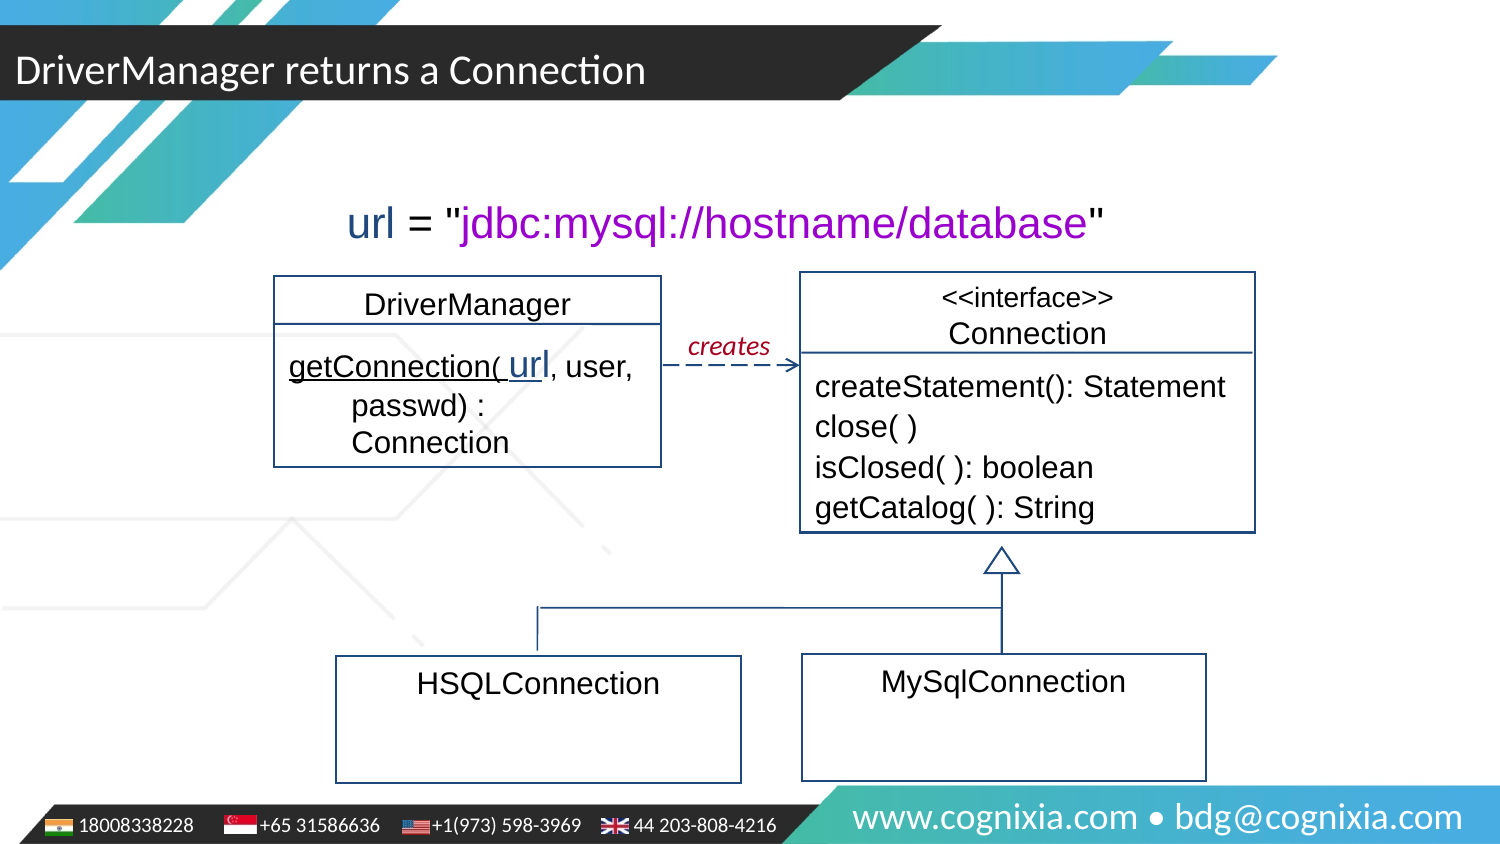

DriverManager returns a Connection
url = "jdbc:mysql://hostname/database"
<<interface>>
Connection
createStatement(): Statement
close( )
isClosed( ): boolean
getCatalog( ): String
DriverManager
getConnection( url, user, passwd) : Connection
creates

MySqlConnection

HSQLConnection